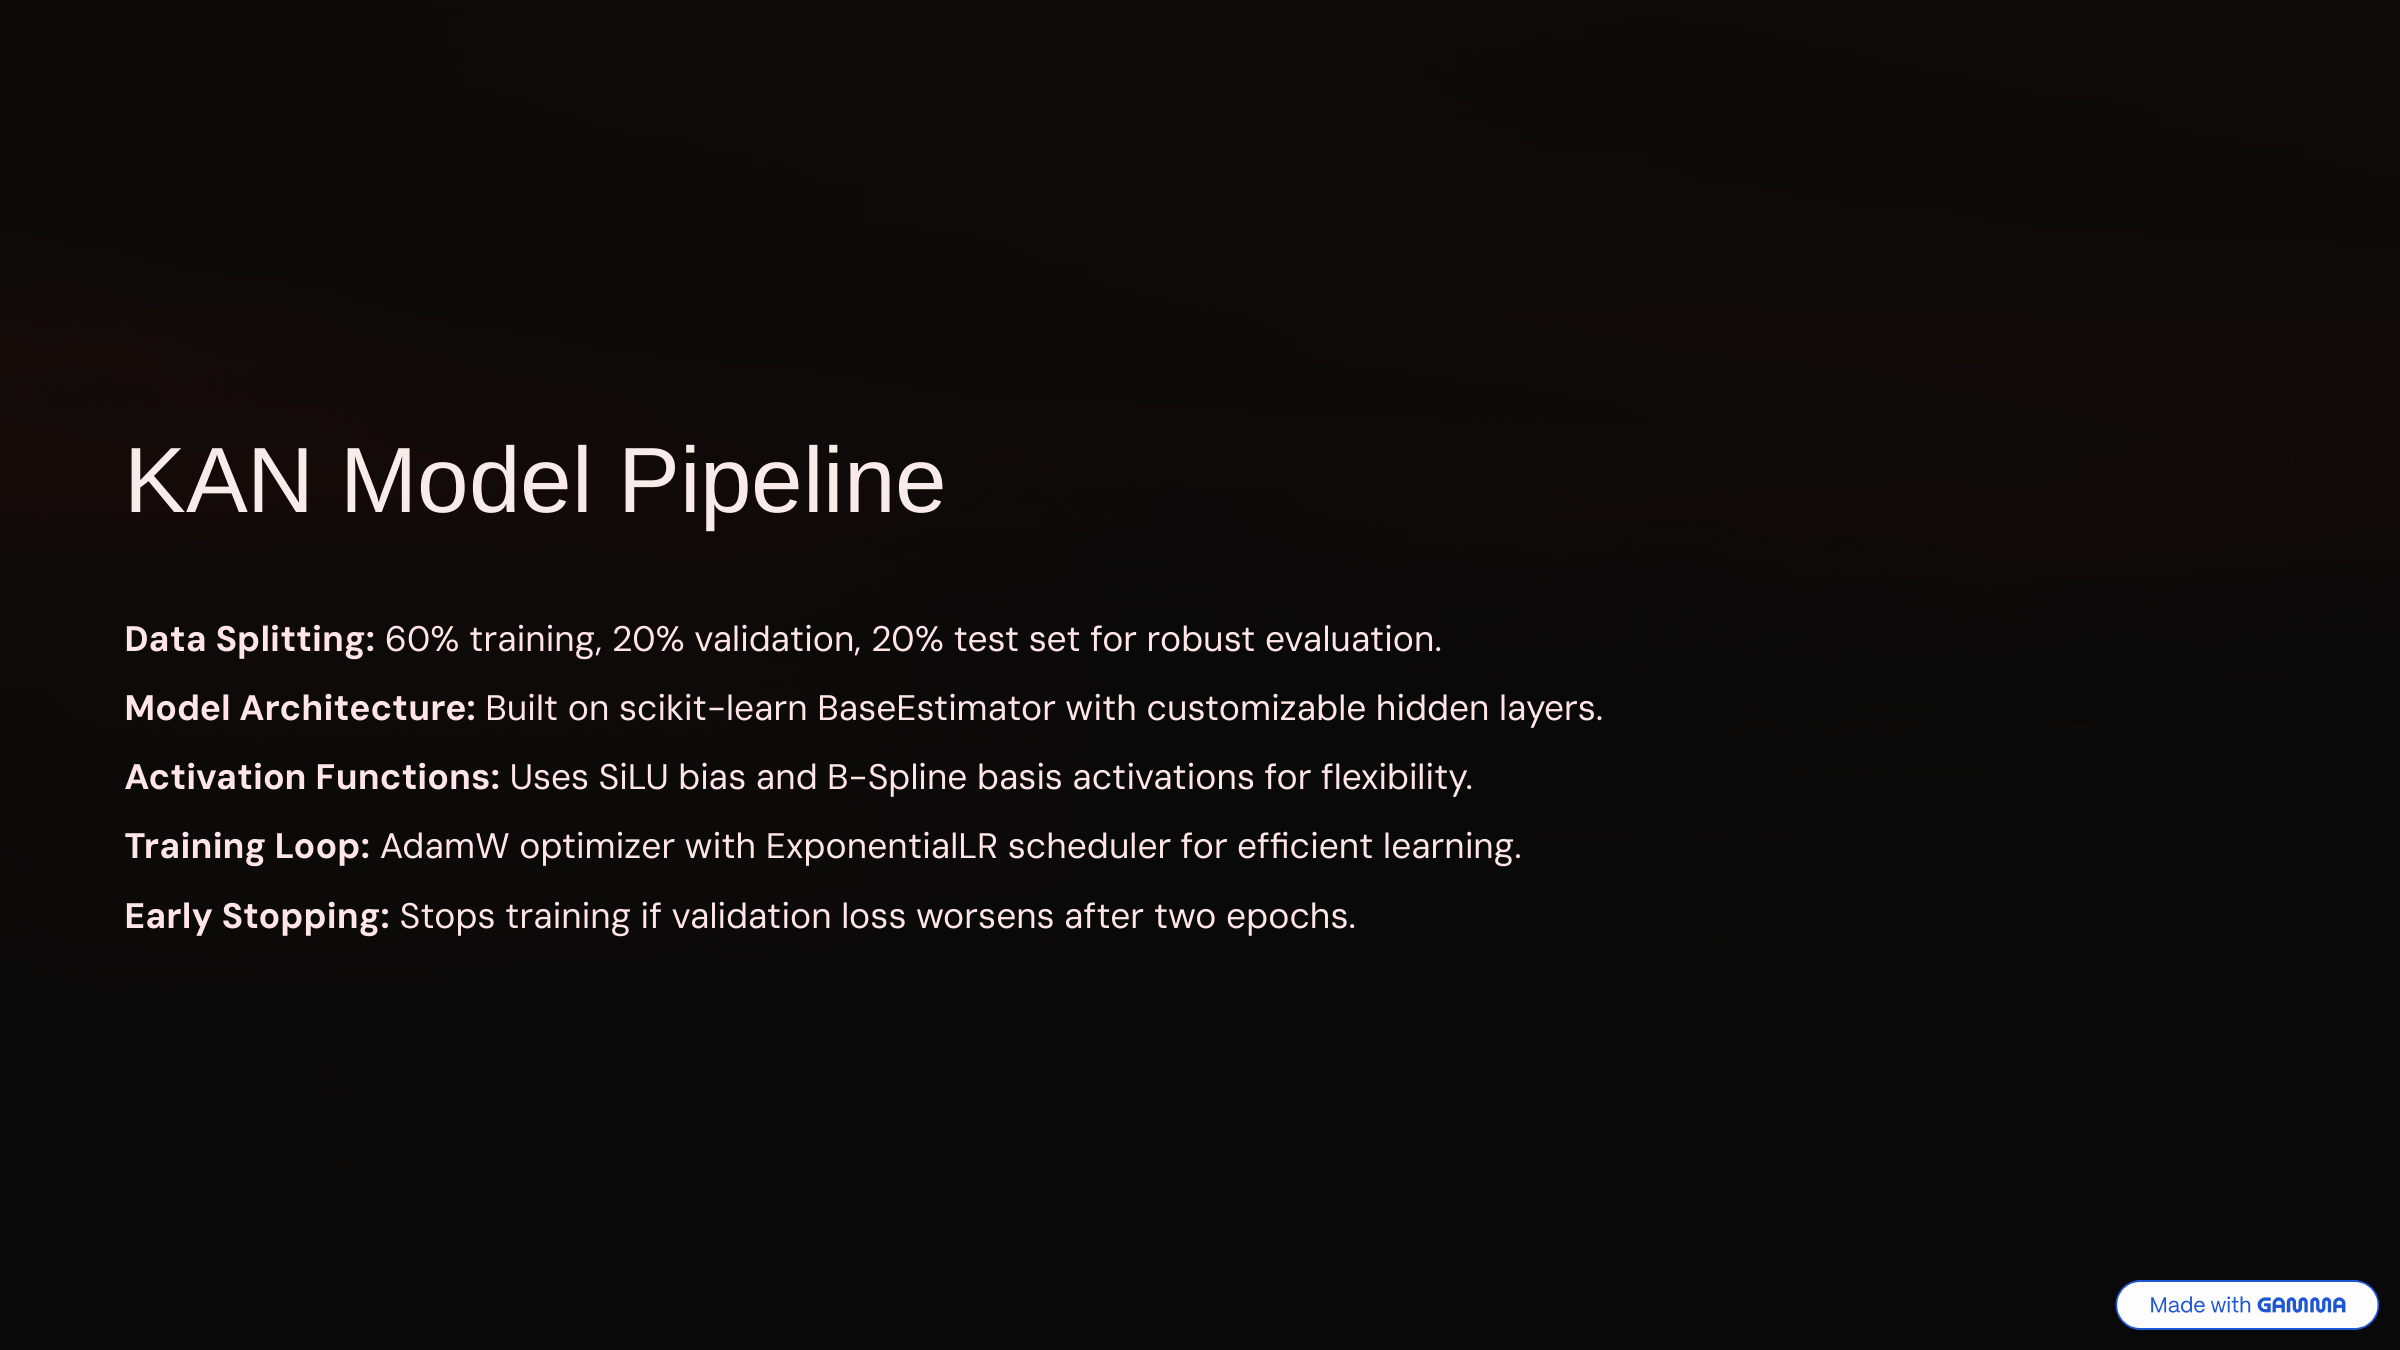

KAN Model Pipeline
Data Splitting: 60% training, 20% validation, 20% test set for robust evaluation.
Model Architecture: Built on scikit-learn BaseEstimator with customizable hidden layers.
Activation Functions: Uses SiLU bias and B-Spline basis activations for flexibility.
Training Loop: AdamW optimizer with ExponentialLR scheduler for efficient learning.
Early Stopping: Stops training if validation loss worsens after two epochs.